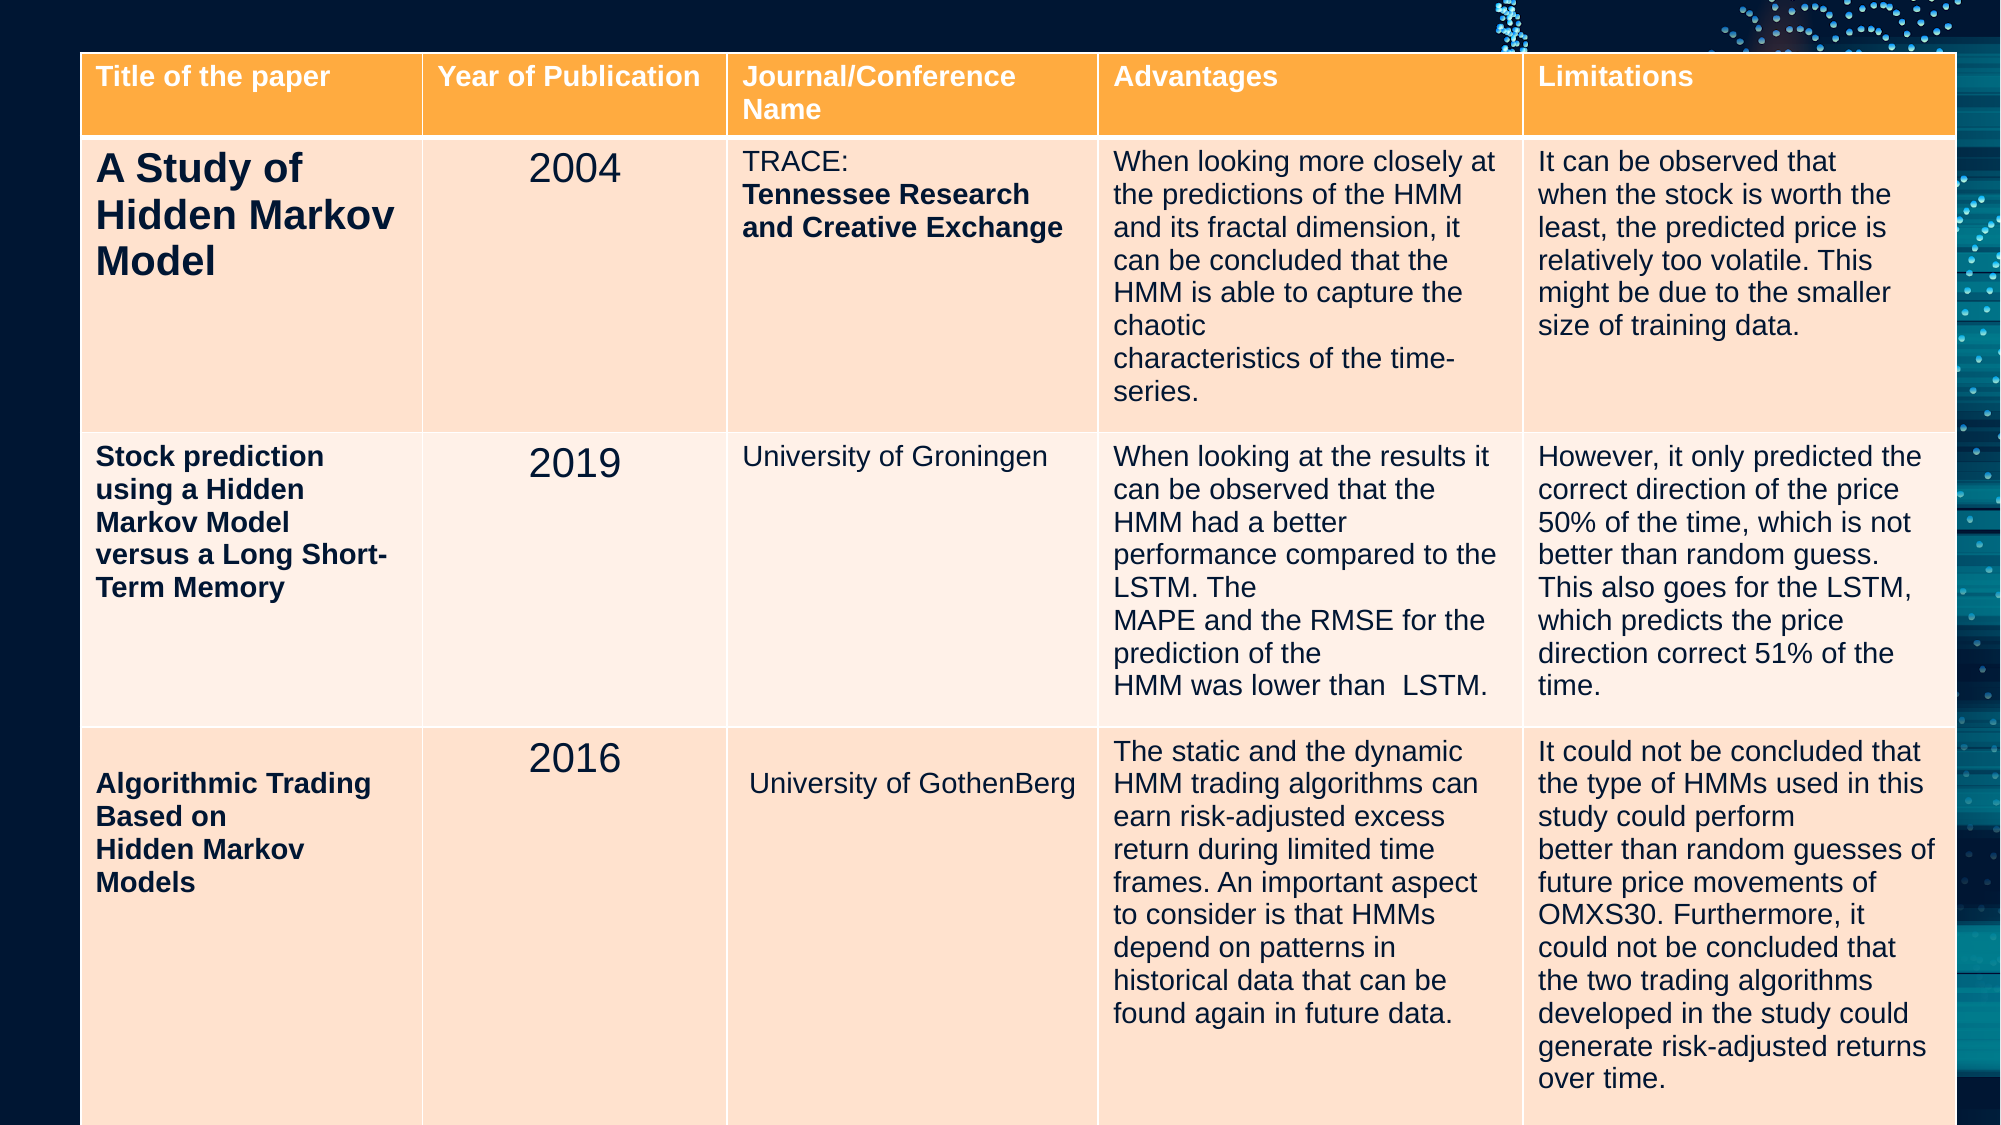

| Title of the paper | Year of Publication | Journal/Conference Name | Advantages | Limitations |
| --- | --- | --- | --- | --- |
| A Study of Hidden Markov Model | 2004 | TRACE: Tennessee Research and Creative Exchange | When looking more closely at the predictions of the HMM and its fractal dimension, it can be concluded that the HMM is able to capture the chaotic characteristics of the time-series. | It can be observed that when the stock is worth the least, the predicted price is relatively too volatile. This might be due to the smaller size of training data. |
| Stock prediction using a Hidden Markov Model versus a Long Short-Term Memory | 2019 | University of Groningen | When looking at the results it can be observed that the HMM had a better performance compared to the LSTM. The MAPE and the RMSE for the prediction of the HMM was lower than LSTM. | However, it only predicted the correct direction of the price 50% of the time, which is not better than random guess. This also goes for the LSTM, which predicts the price direction correct 51% of the time. |
| Algorithmic Trading Based on Hidden Markov Models | 2016 | University of GothenBerg | The static and the dynamic HMM trading algorithms can earn risk-adjusted excess return during limited time frames. An important aspect to consider is that HMMs depend on patterns in historical data that can be found again in future data. | It could not be concluded that the type of HMMs used in this study could perform better than random guesses of future price movements of OMXS30. Furthermore, it could not be concluded that the two trading algorithms developed in the study could generate risk-adjusted returns over time. |
Literature Survey